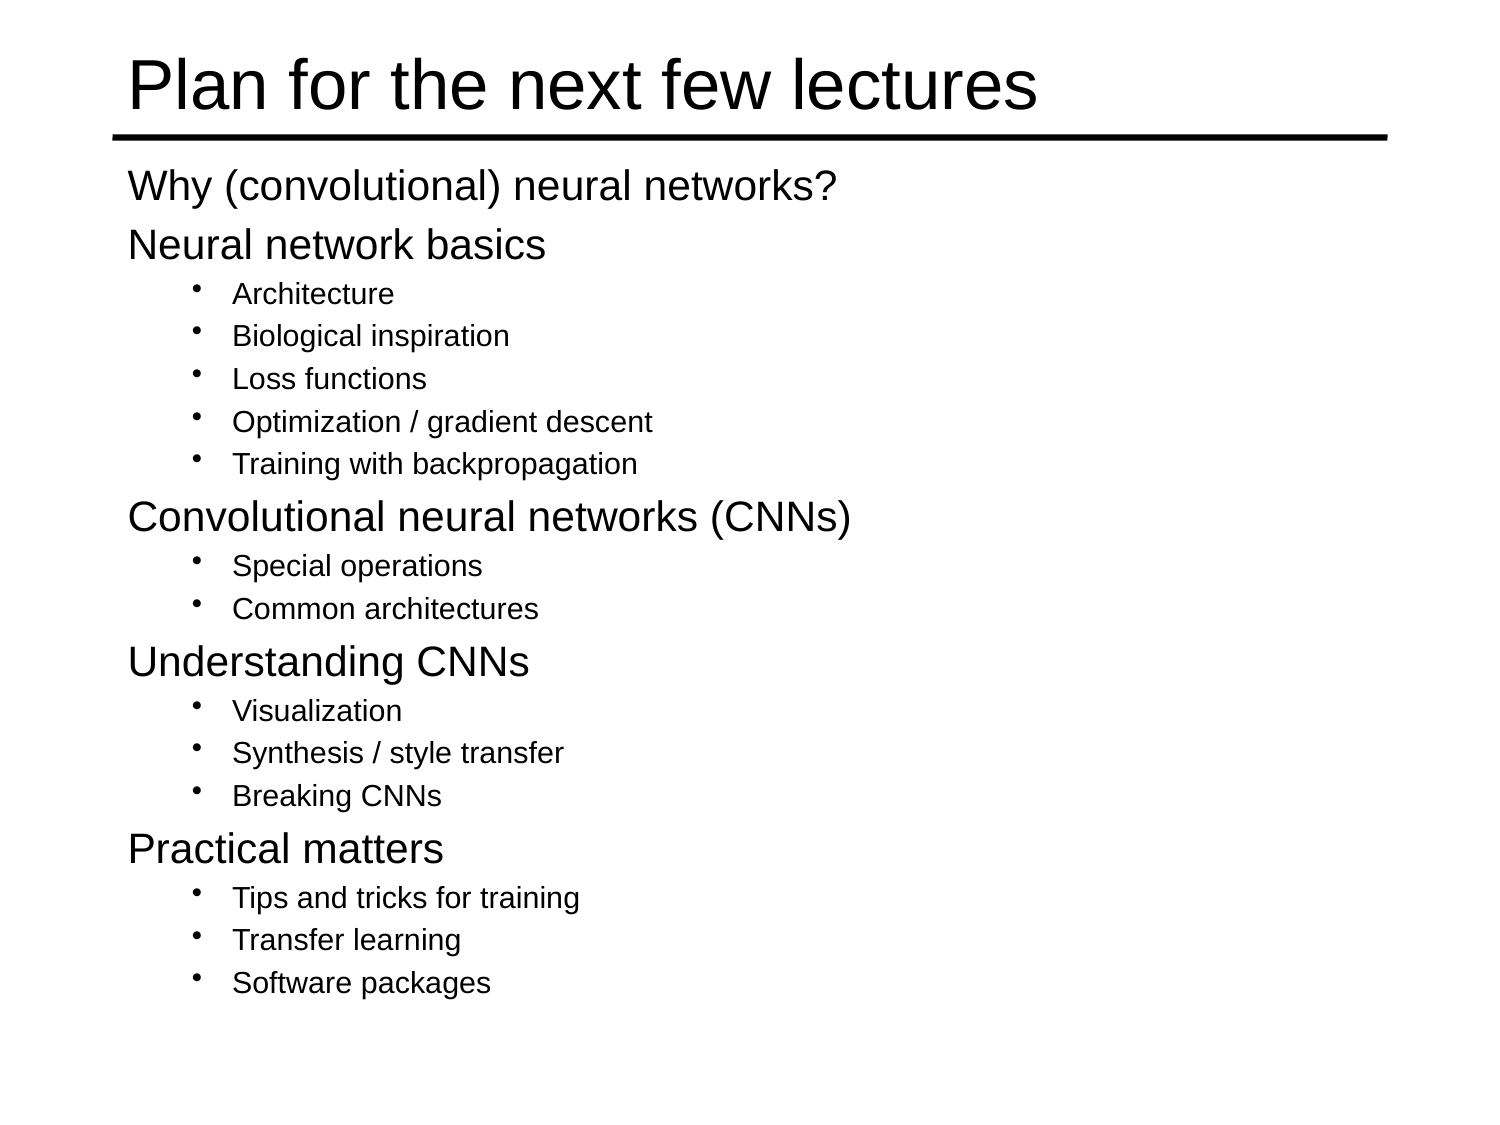

# Plan for the next few lectures
Why (convolutional) neural networks?
Neural network basics
Architecture
Biological inspiration
Loss functions
Optimization / gradient descent
Training with backpropagation
Convolutional neural networks (CNNs)
Special operations
Common architectures
Understanding CNNs
Visualization
Synthesis / style transfer
Breaking CNNs
Practical matters
Tips and tricks for training
Transfer learning
Software packages